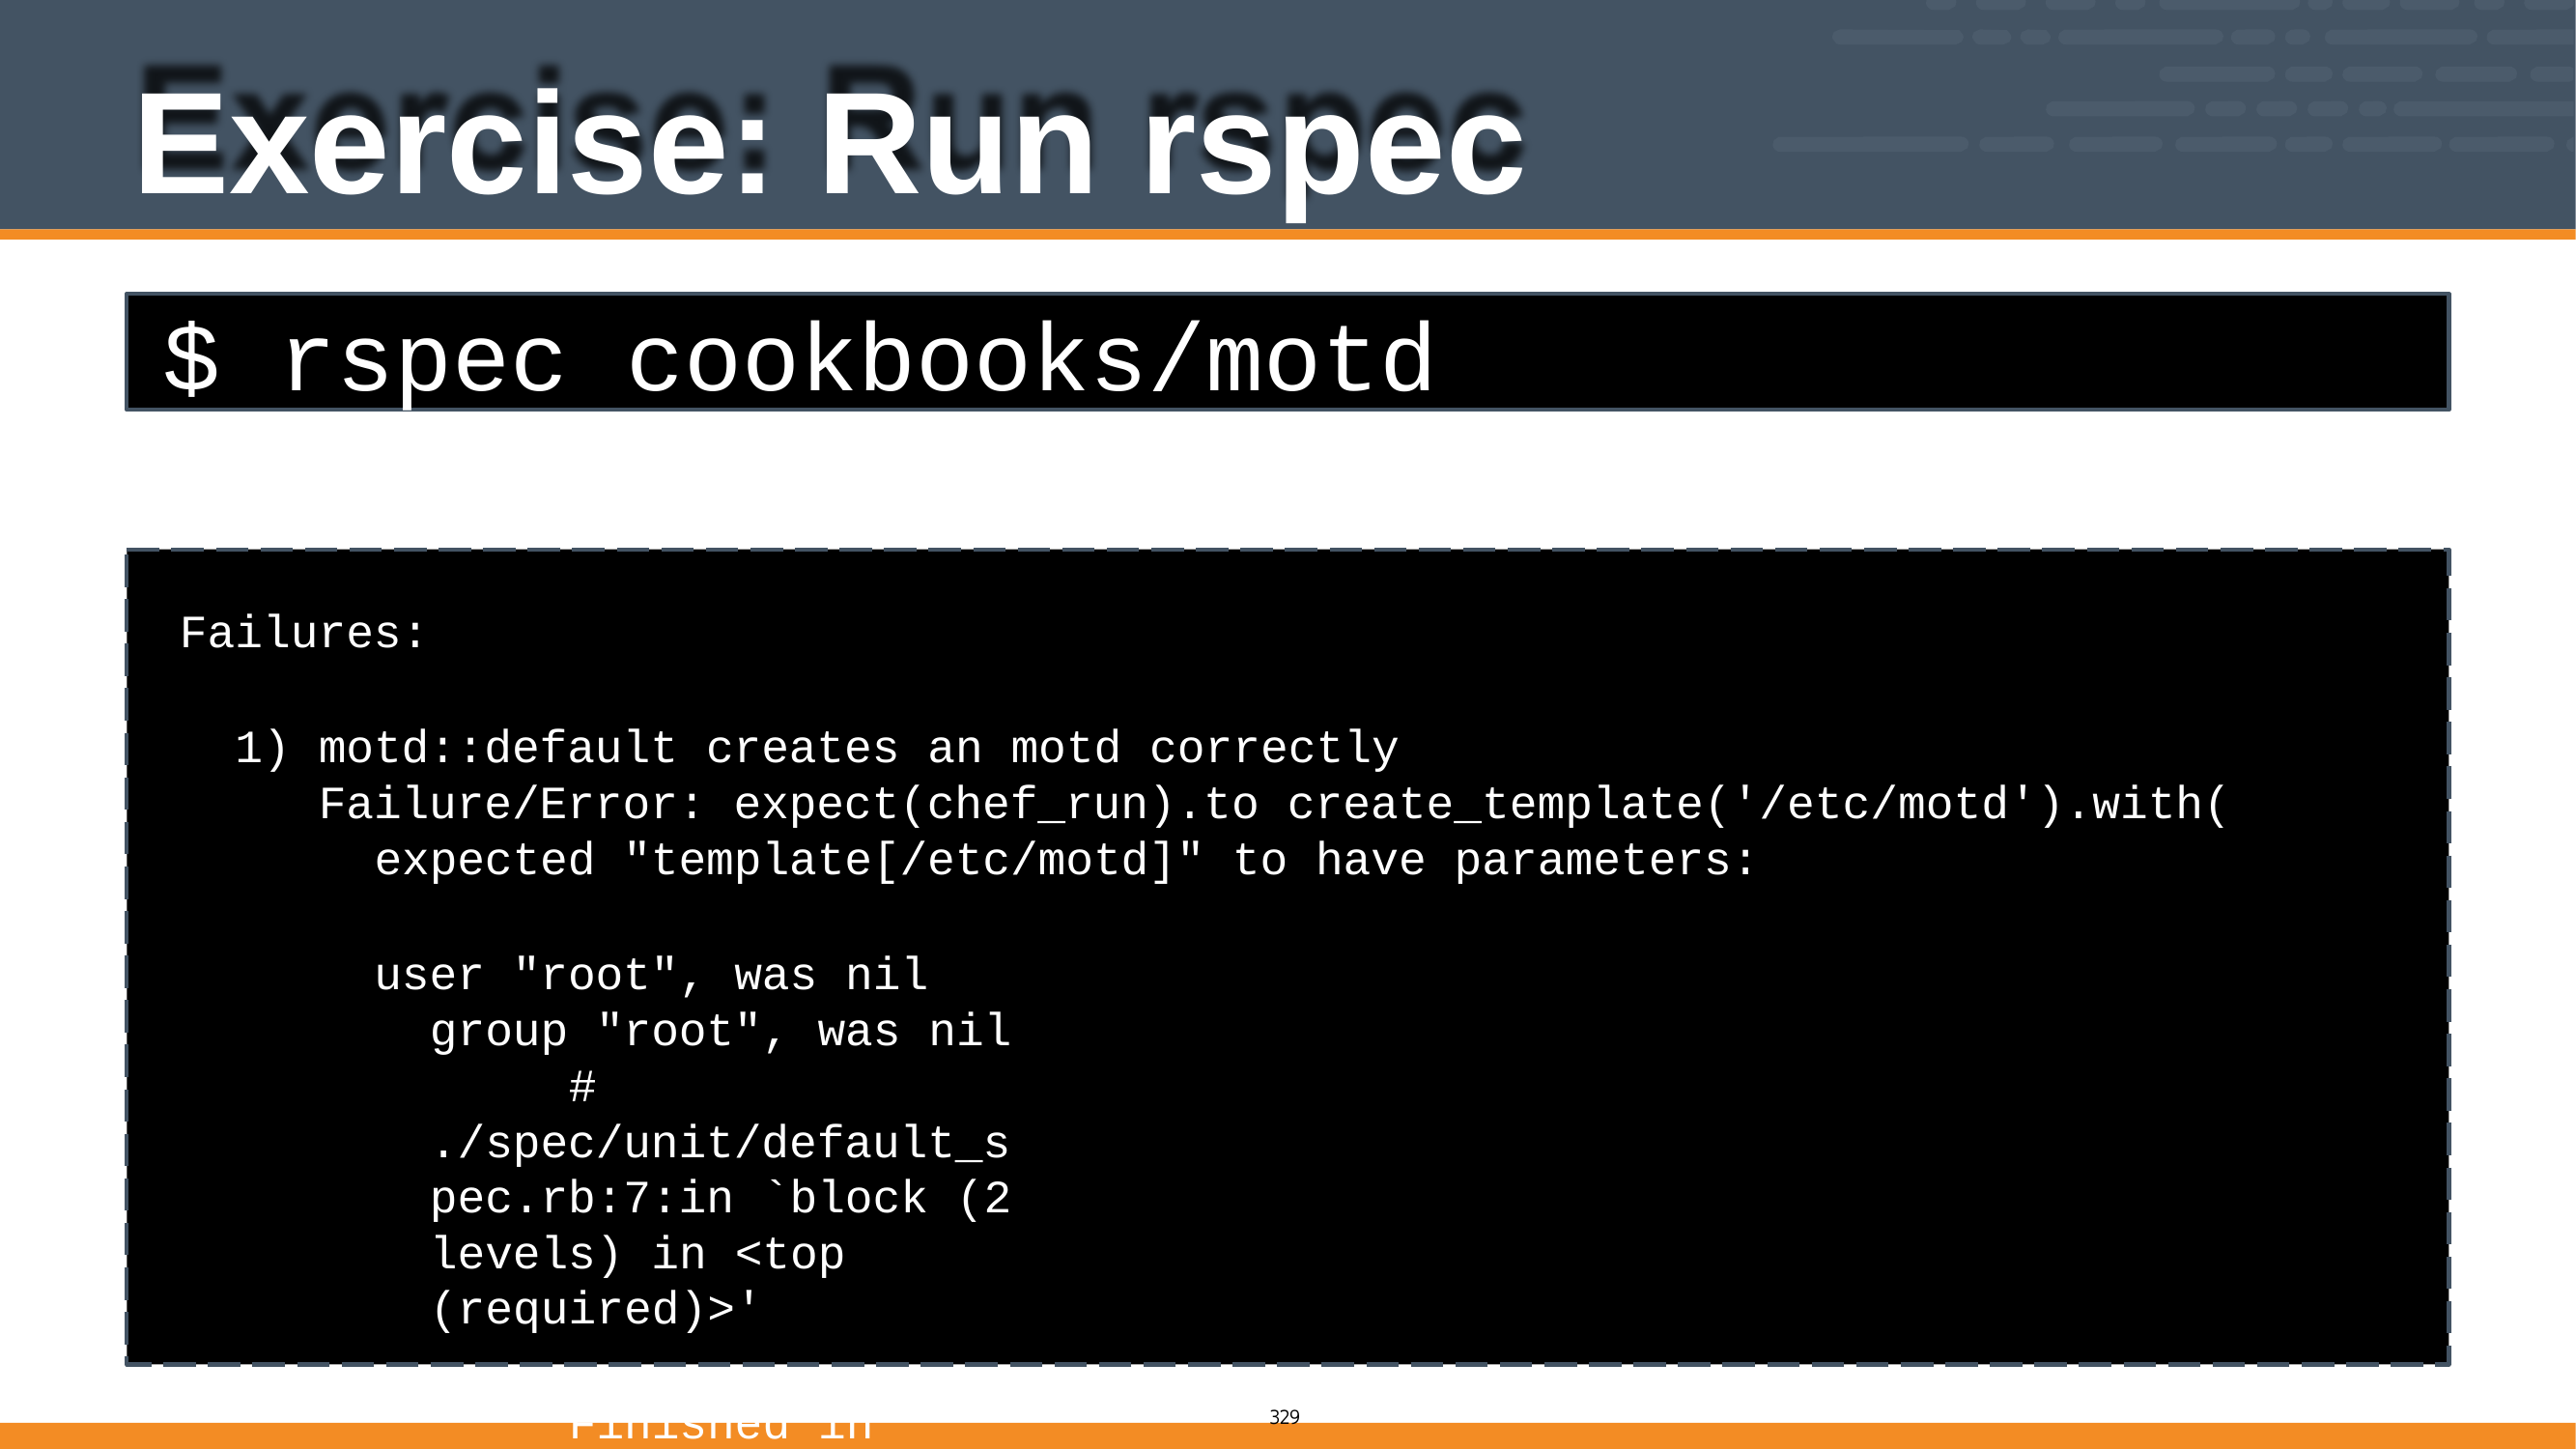

# Exercise: Run rspec

$ rspec cookbooks/motd

Failures:

1) motd::default creates an motd correctly
Failure/Error: expect(chef_run).to create_template('/etc/motd').with( expected "template[/etc/motd]" to have parameters:

user "root", was nil group "root", was nil
# ./spec/unit/default_spec.rb:7:in `block (2 levels) in <top (required)>'

Finished in 0.03019 seconds
1 example, 1 failure
...
329